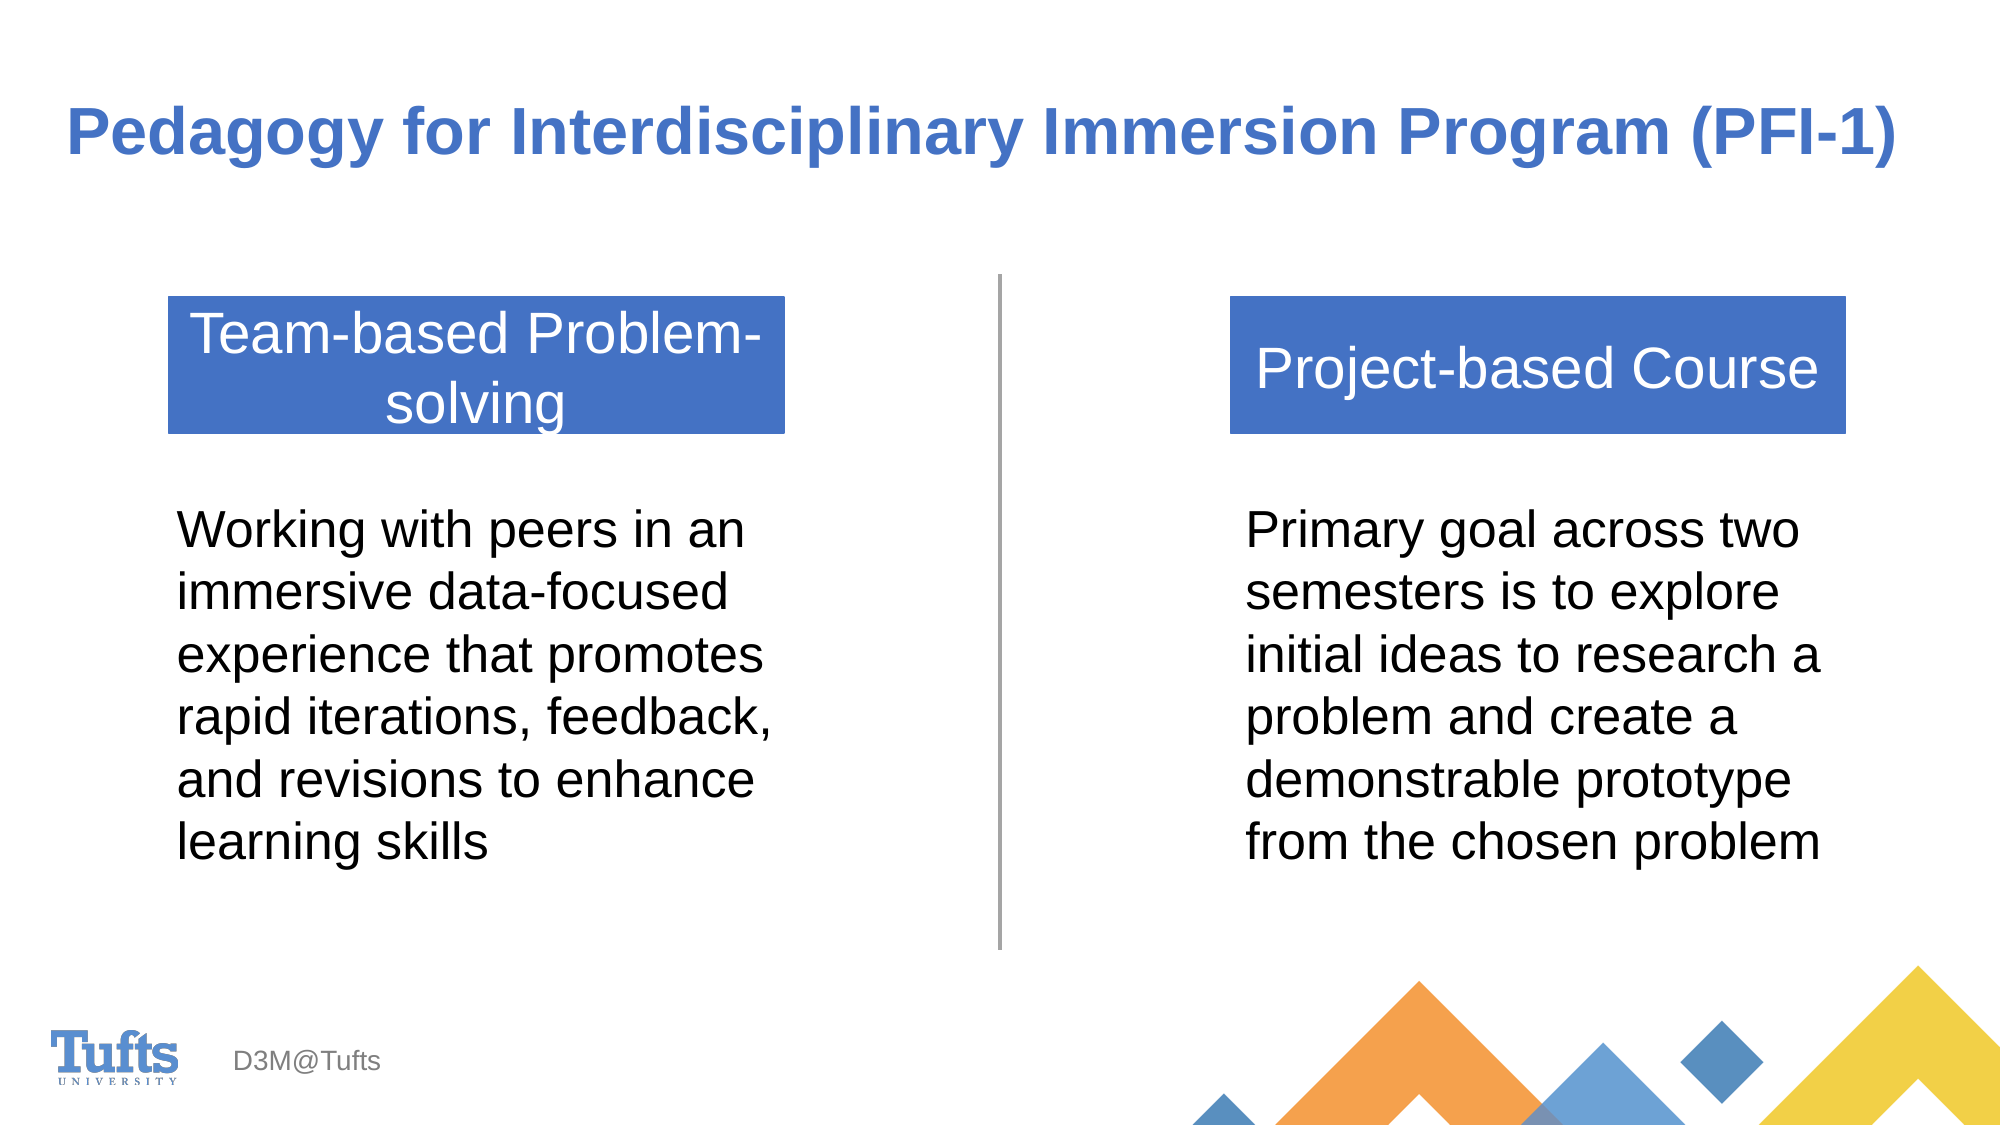

Pedagogy for Interdisciplinary Immersion Program (PFI-1)
Team-based Problem-solving
Project-based Course
Working with peers in an immersive data-focused experience that promotes rapid iterations, feedback, and revisions to enhance learning skills
Primary goal across two semesters is to explore initial ideas to research a problem and create a demonstrable prototype from the chosen problem